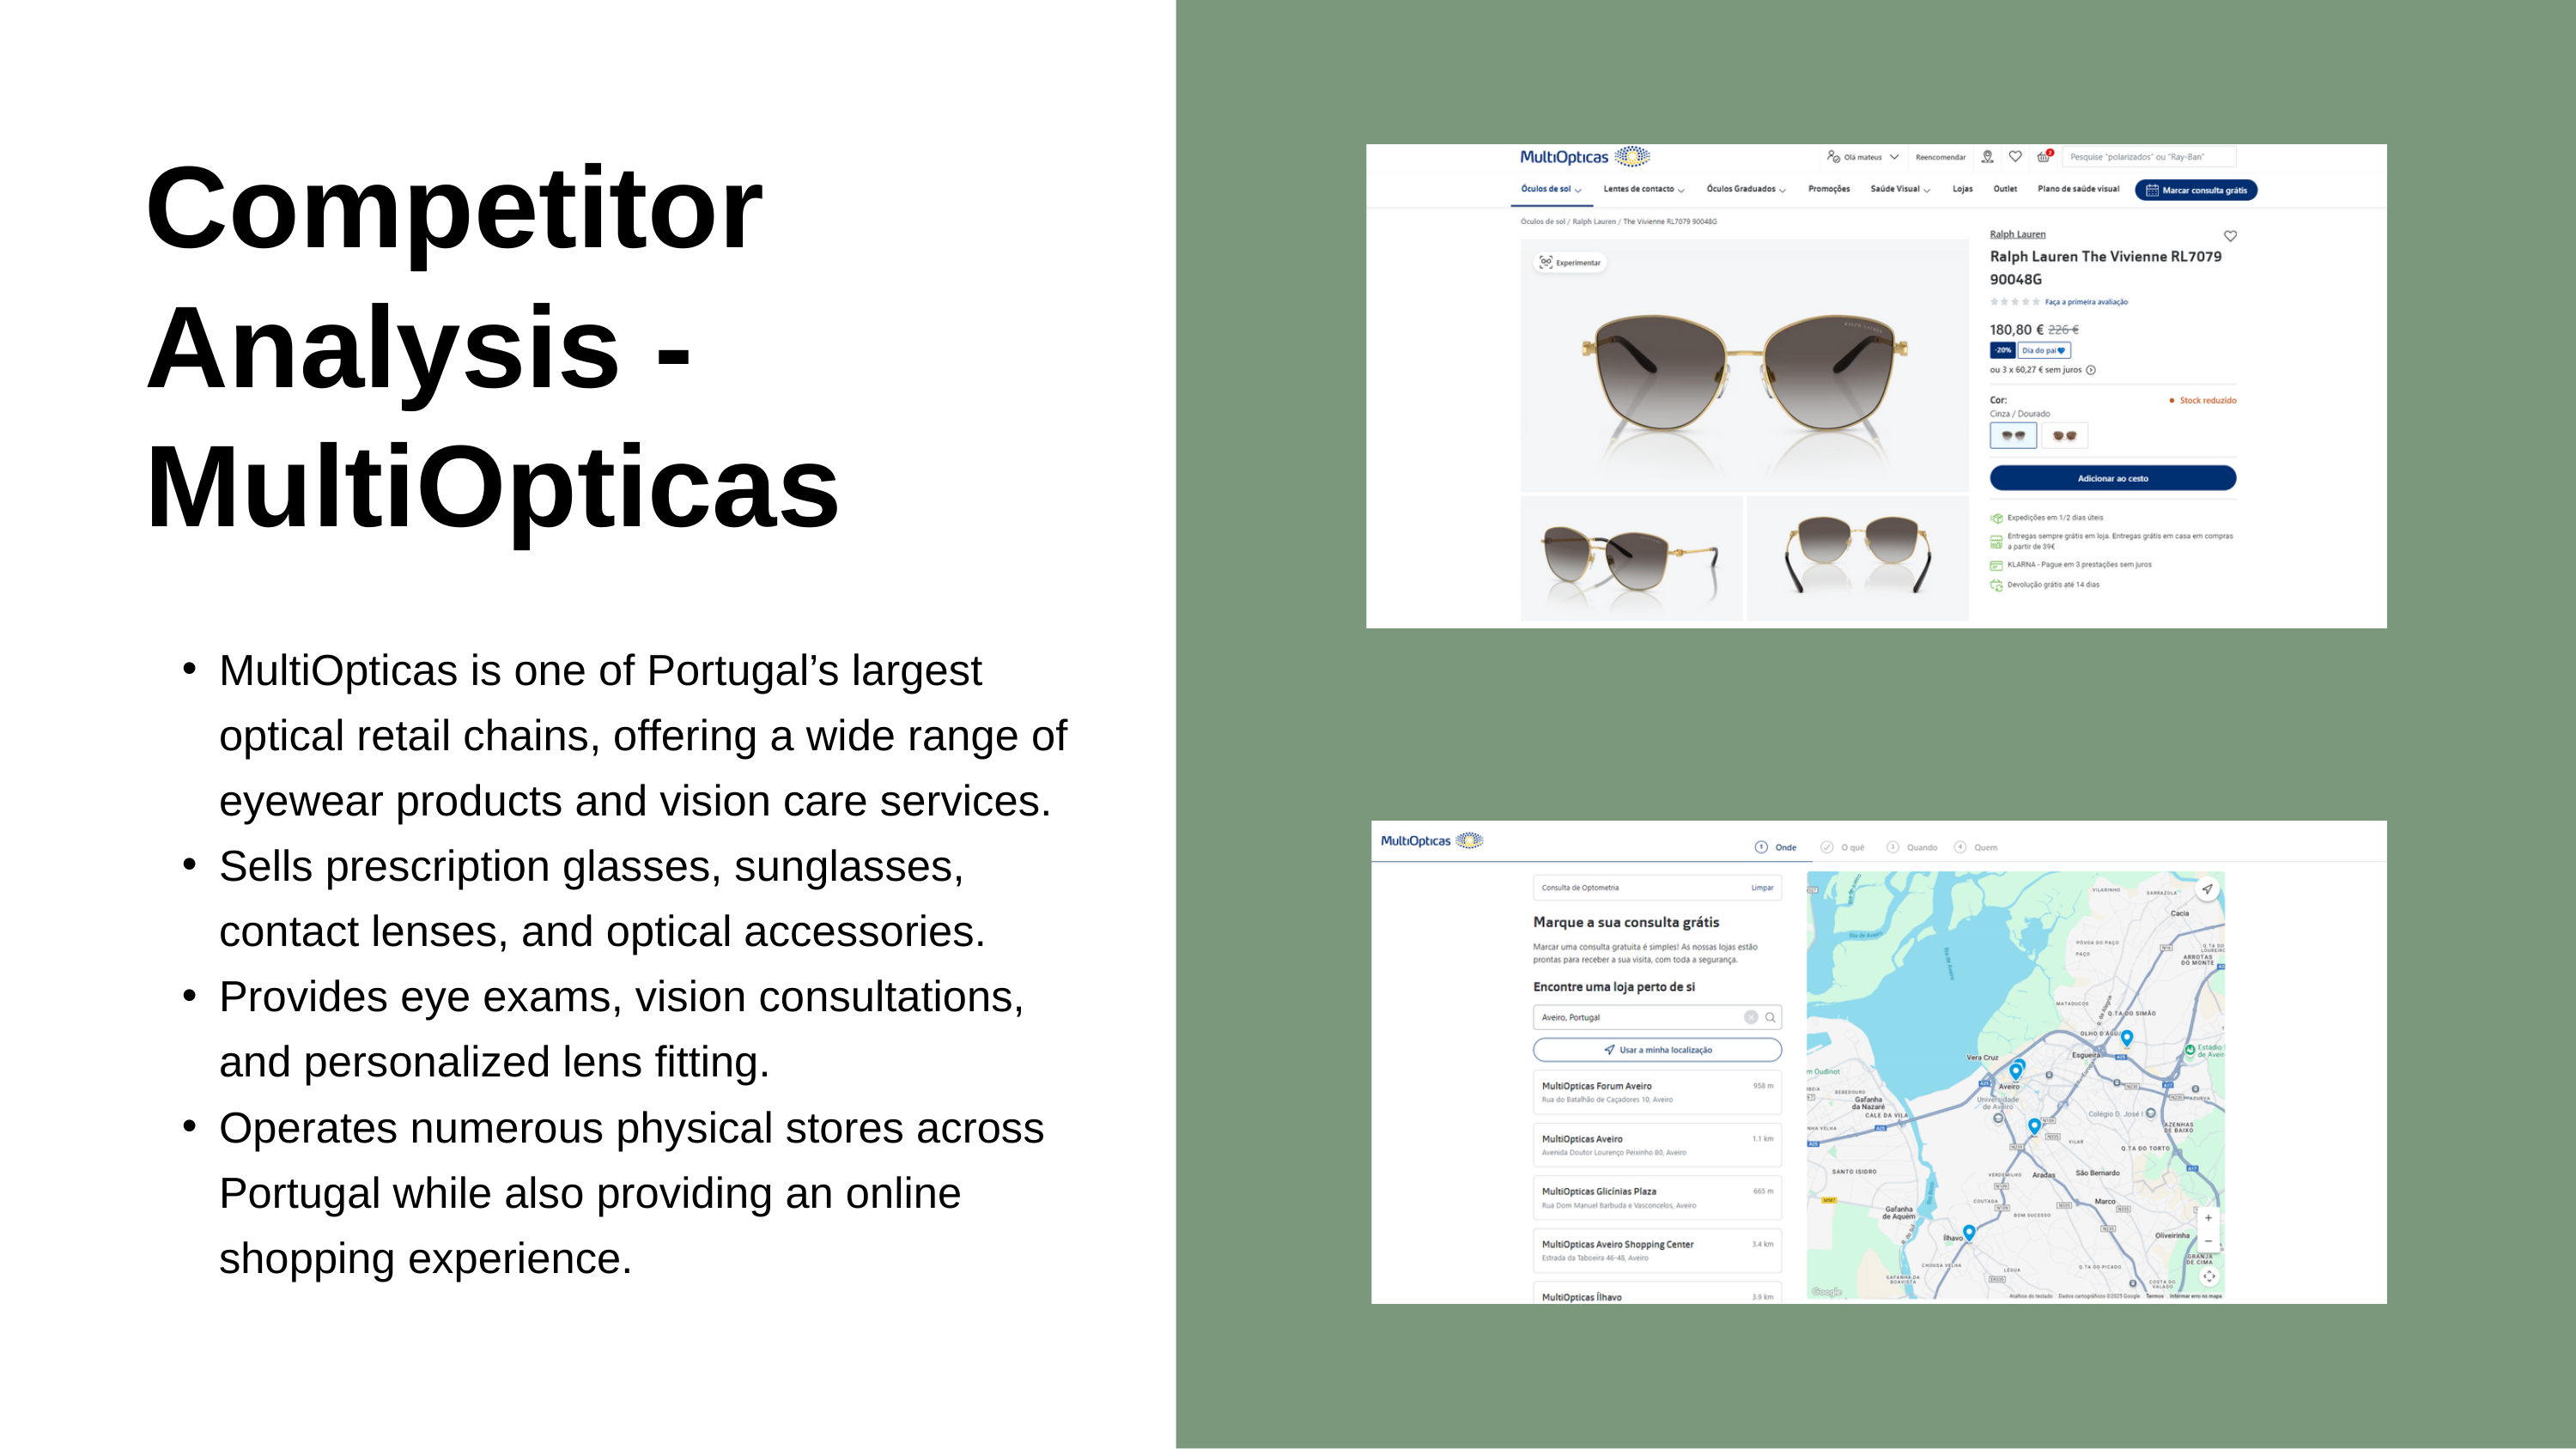

Competitor Analysis - MultiOpticas

MultiOpticas is one of Portugal’s largest optical retail chains, offering a wide range of eyewear products and vision care services.
Sells prescription glasses, sunglasses, contact lenses, and optical accessories.
Provides eye exams, vision consultations, and personalized lens fitting.
Operates numerous physical stores across Portugal while also providing an online shopping experience.